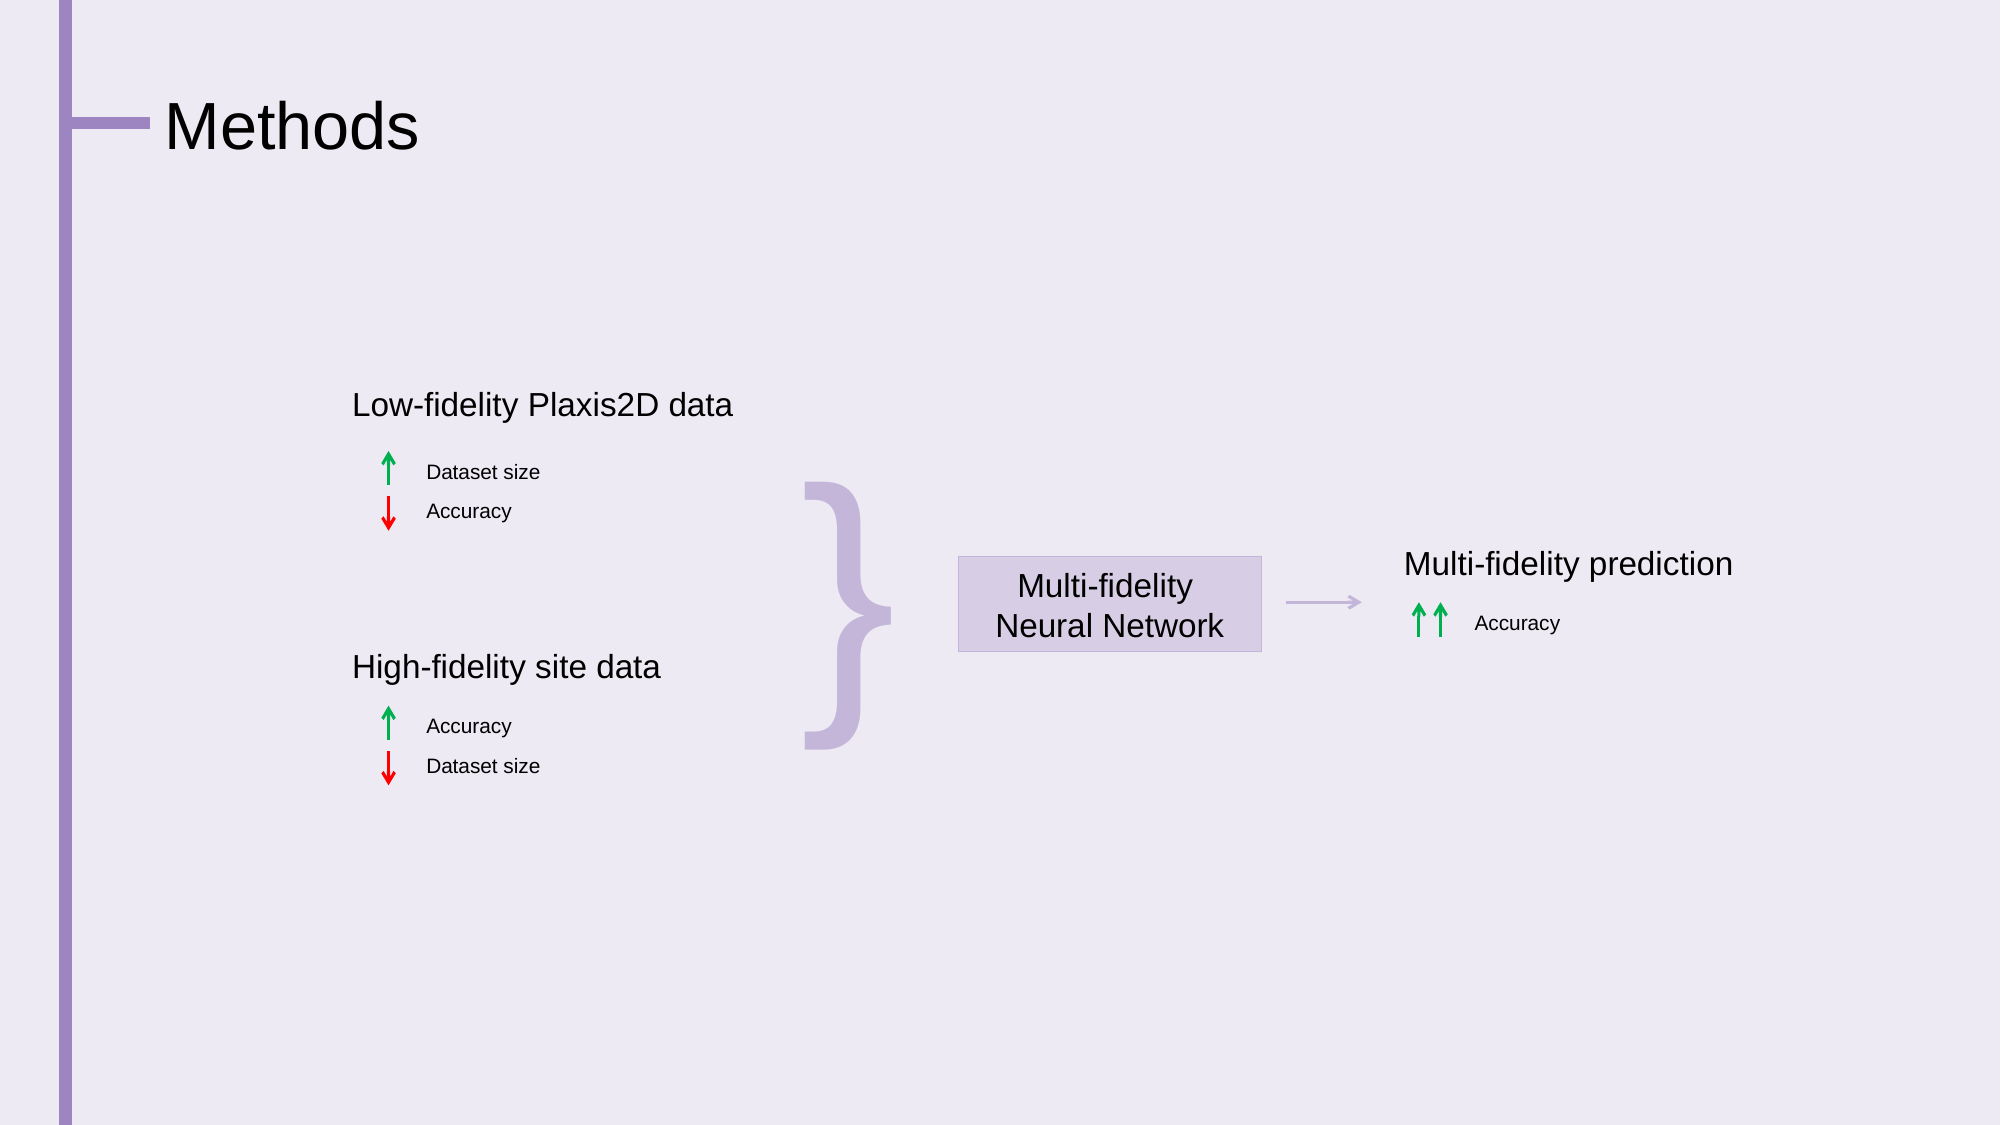

Methods
Low-fidelity Plaxis2D data
Dataset size
Accuracy
}
Multi-fidelity prediction
Accuracy
Multi-fidelity
Neural Network
High-fidelity site data
Accuracy
Dataset size